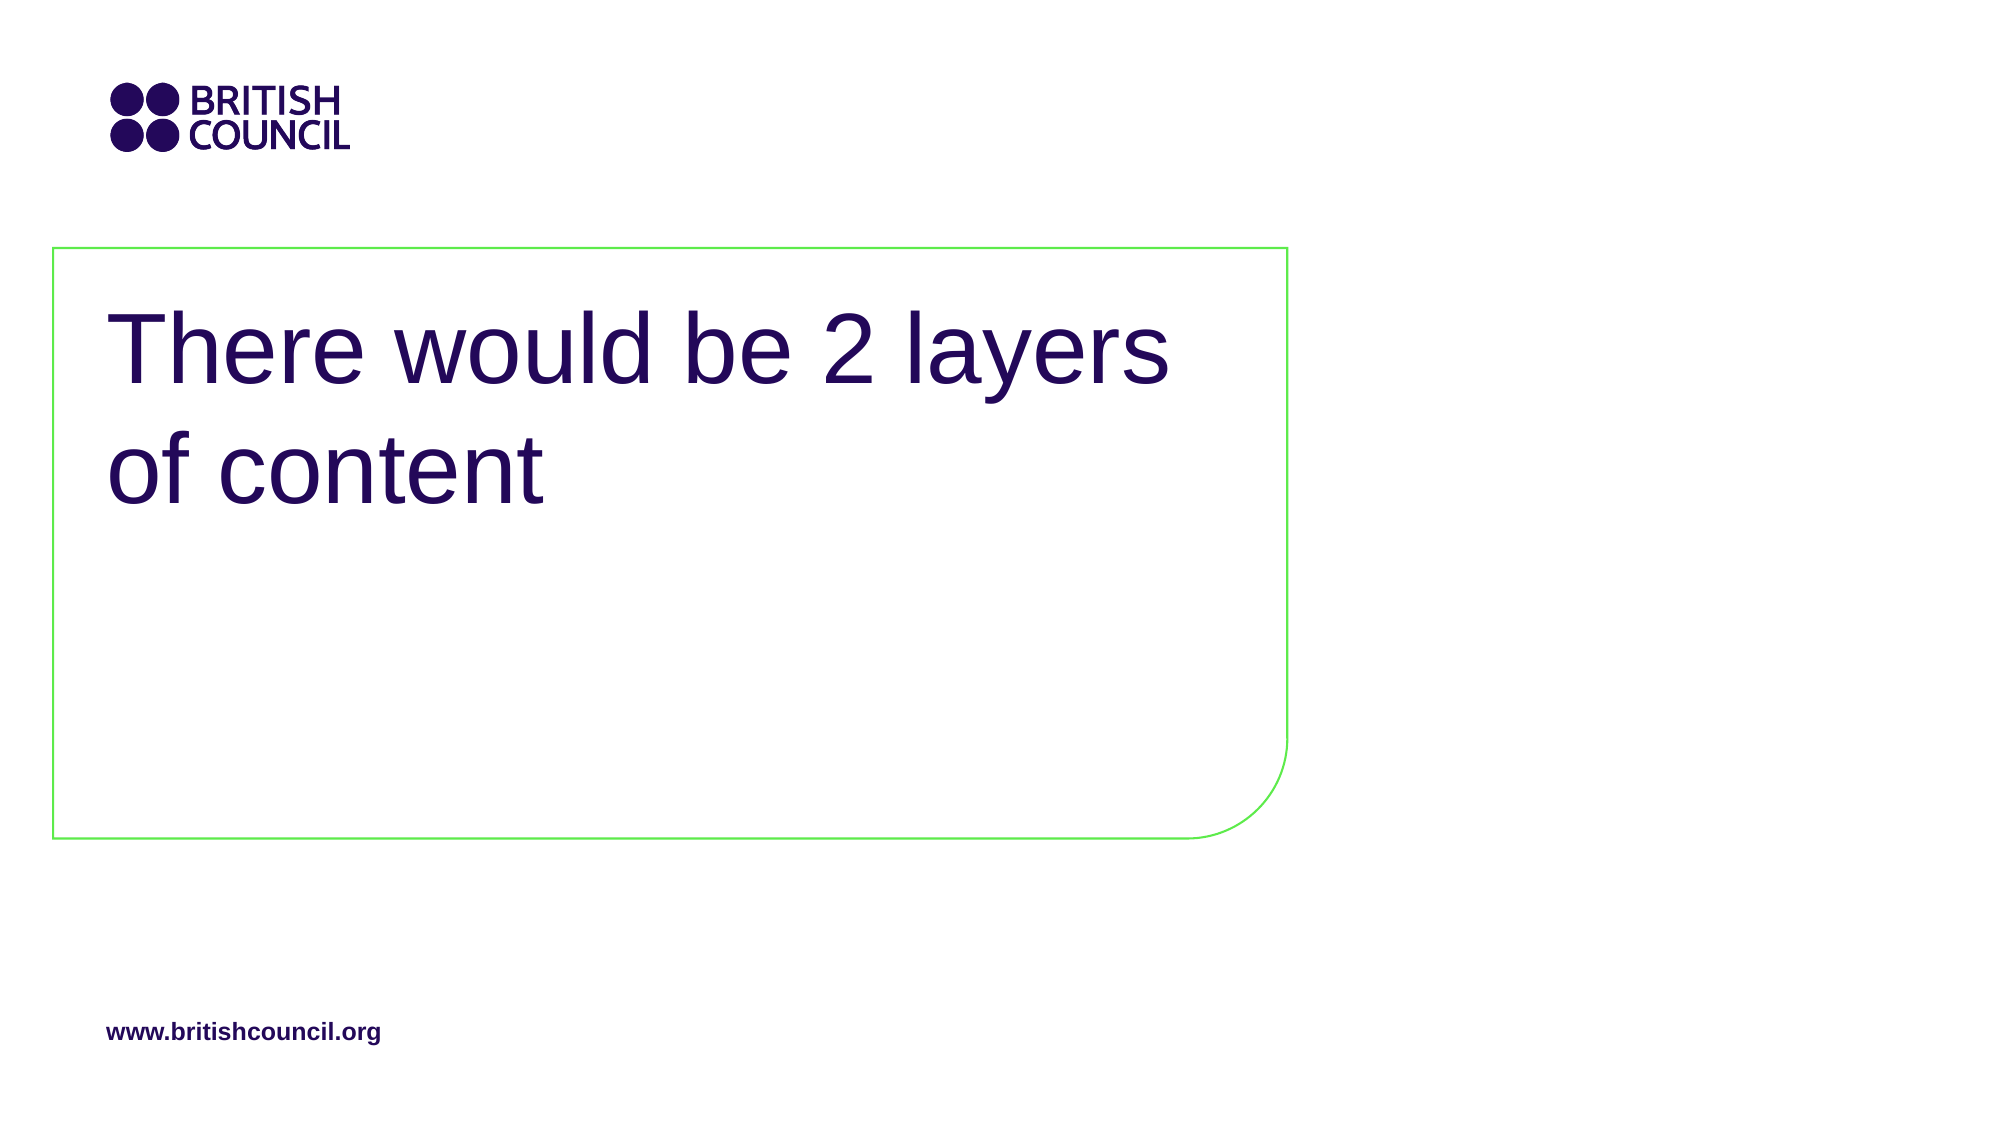

# There would be 2 layers of content

www.britishcouncil.org